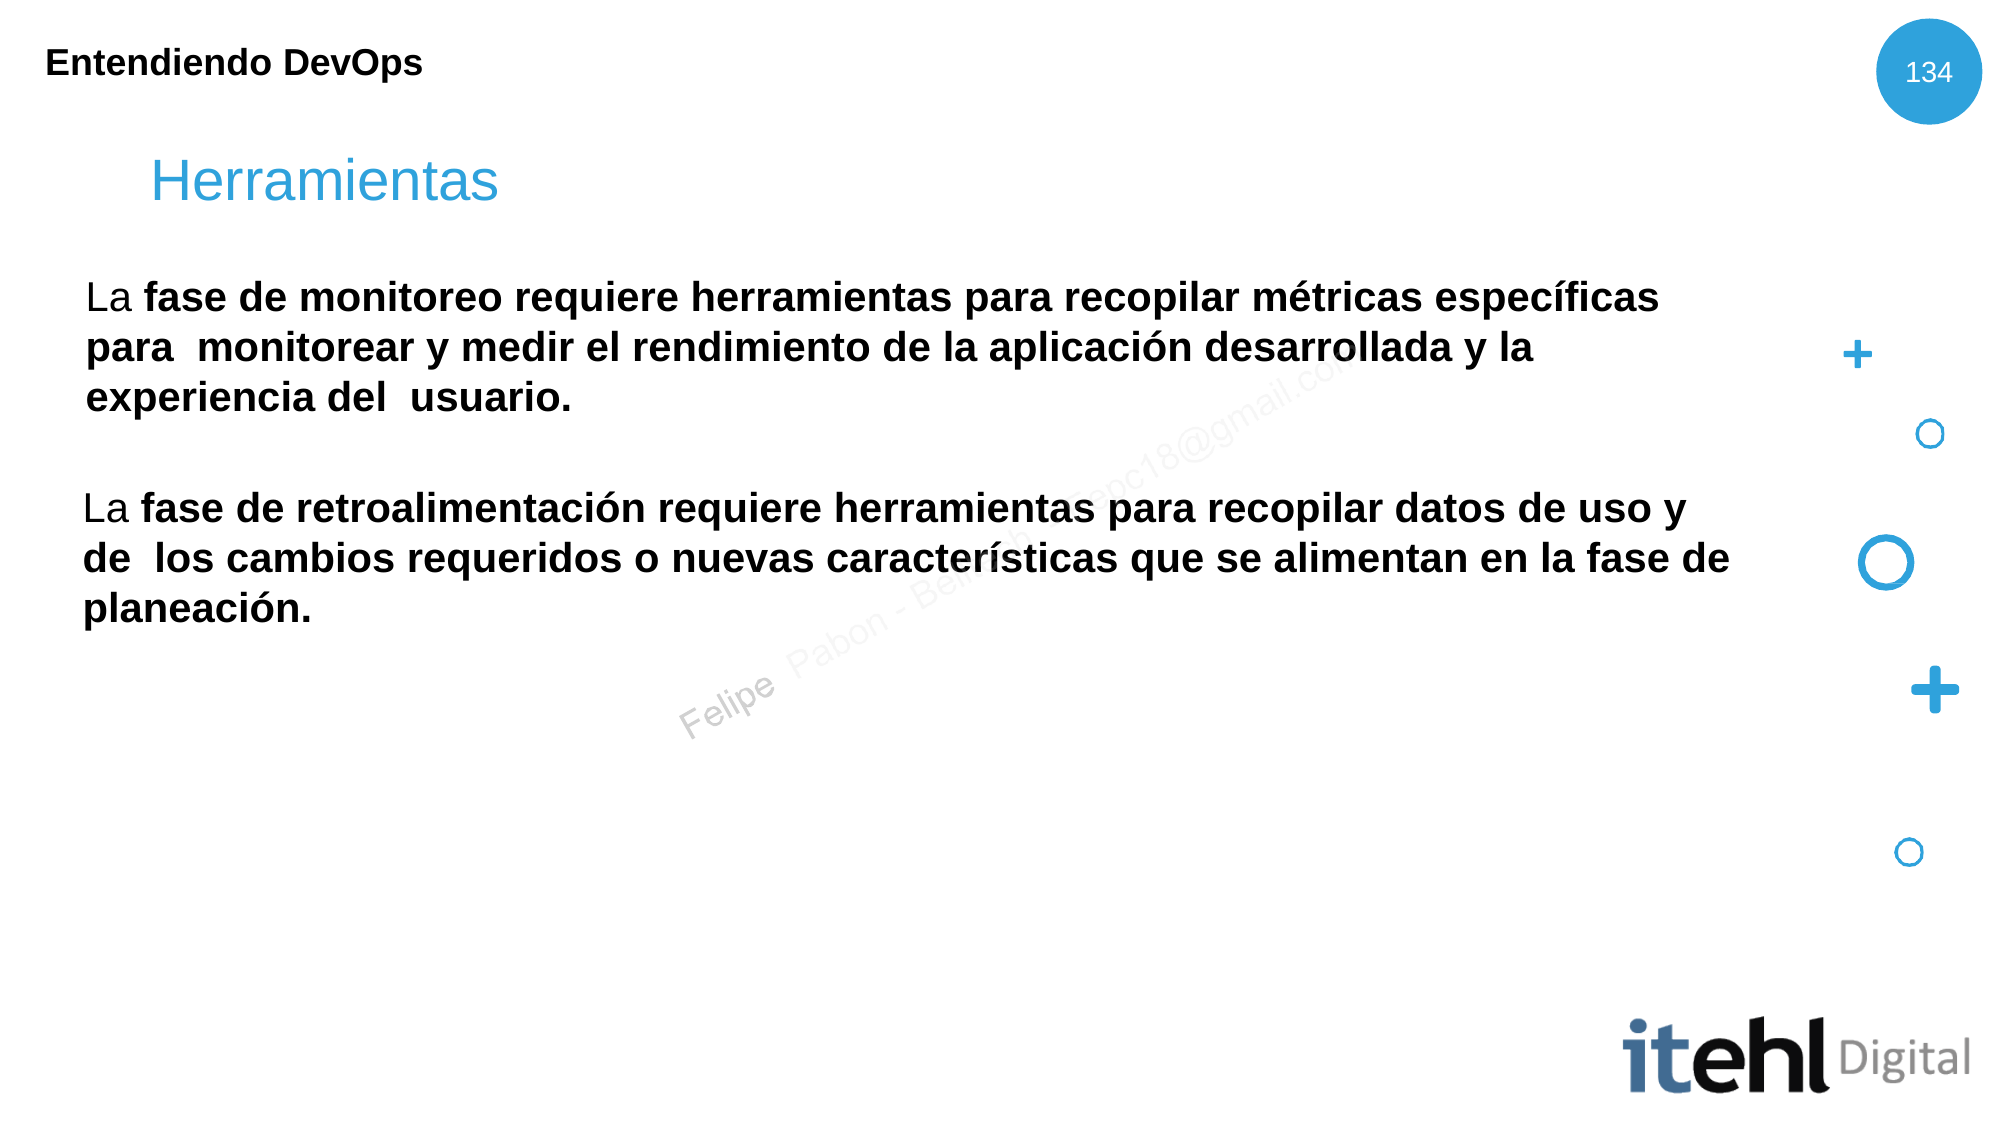

Entendiendo DevOps
134
# Herramientas
La fase de monitoreo requiere herramientas para recopilar métricas específicas para  monitorear y medir el rendimiento de la aplicación desarrollada y la experiencia del  usuario.

La fase de retroalimentación requiere herramientas para recopilar datos de uso y de  los cambios requeridos o nuevas características que se alimentan en la fase de  planeación.